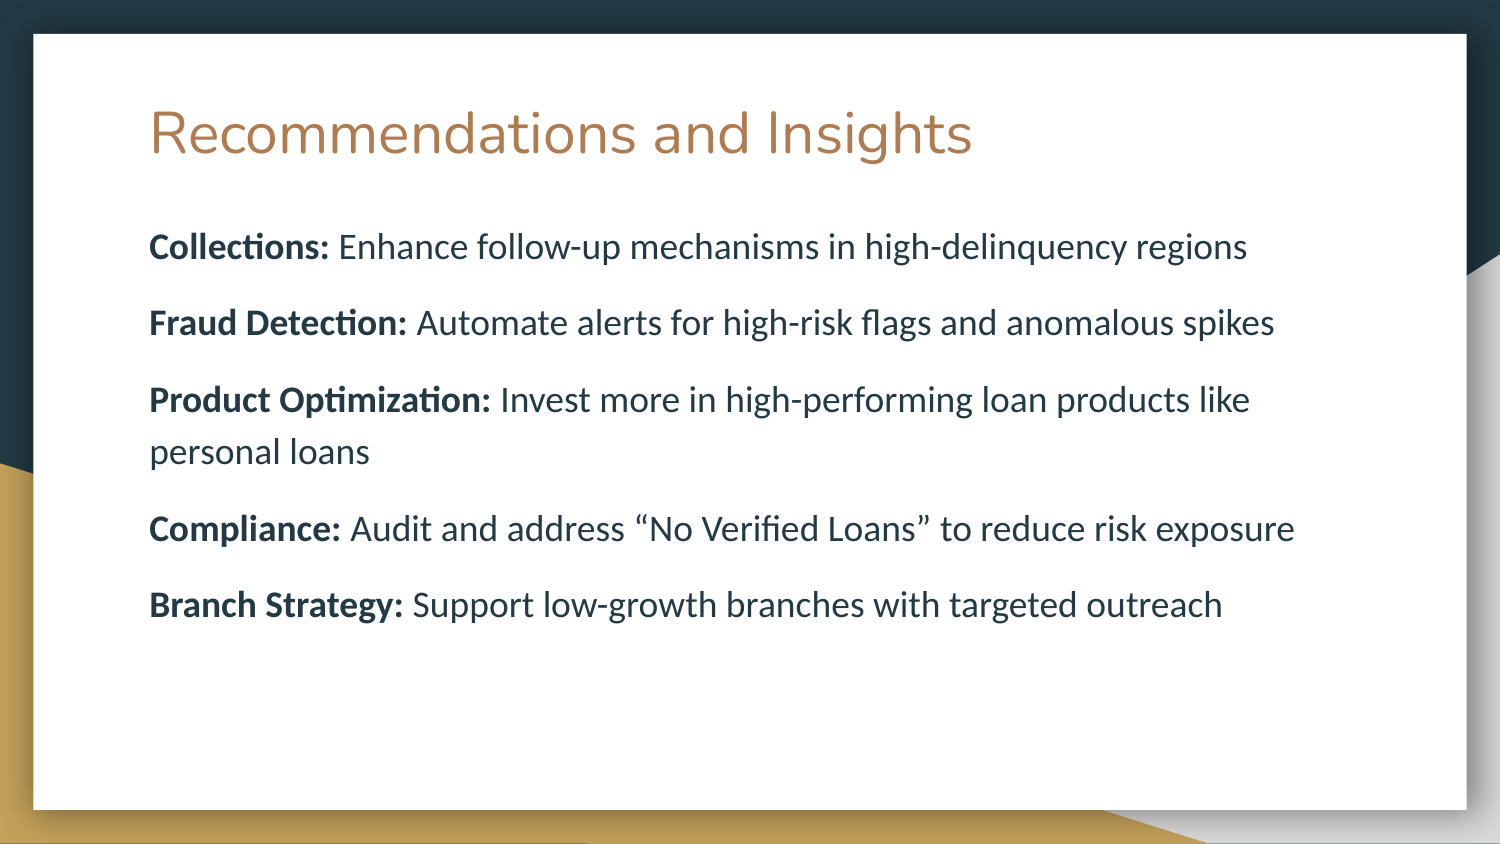

# Recommendations and Insights

Collections: Enhance follow-up mechanisms in high-delinquency regions
Fraud Detection: Automate alerts for high-risk flags and anomalous spikes
Product Optimization: Invest more in high-performing loan products like personal loans
Compliance: Audit and address “No Verified Loans” to reduce risk exposure
Branch Strategy: Support low-growth branches with targeted outreach